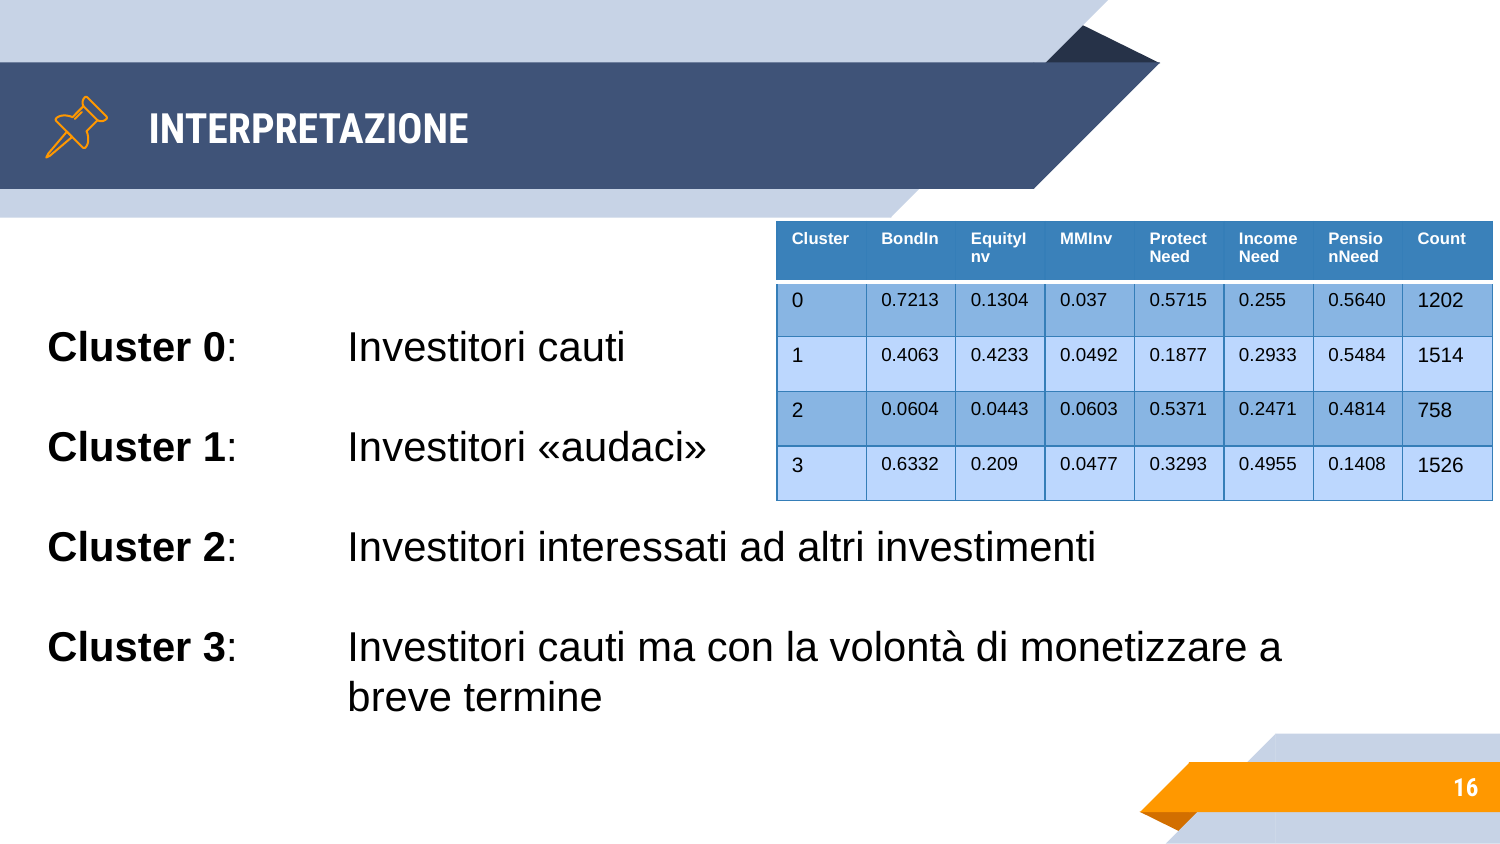

# INTERPRETAZIONE

| Cluster | BondIn | EquityInv | MMInv | ProtectNeed | IncomeNeed | PensionNeed | Count |
| --- | --- | --- | --- | --- | --- | --- | --- |
| 0 | 0.7213 | 0.1304 | 0.037 | 0.5715 | 0.255 | 0.5640 | 1202 |
| 1 | 0.4063 | 0.4233 | 0.0492 | 0.1877 | 0.2933 | 0.5484 | 1514 |
| 2 | 0.0604 | 0.0443 | 0.0603 | 0.5371 | 0.2471 | 0.4814 | 758 |
| 3 | 0.6332 | 0.209 | 0.0477 | 0.3293 | 0.4955 | 0.1408 | 1526 |
Cluster 0:	Investitori cauti

Cluster 1:	Investitori «audaci»

Cluster 2:	Investitori interessati ad altri investimenti

Cluster 3: 	Investitori cauti ma con la volontà di monetizzare a 		breve termine
16